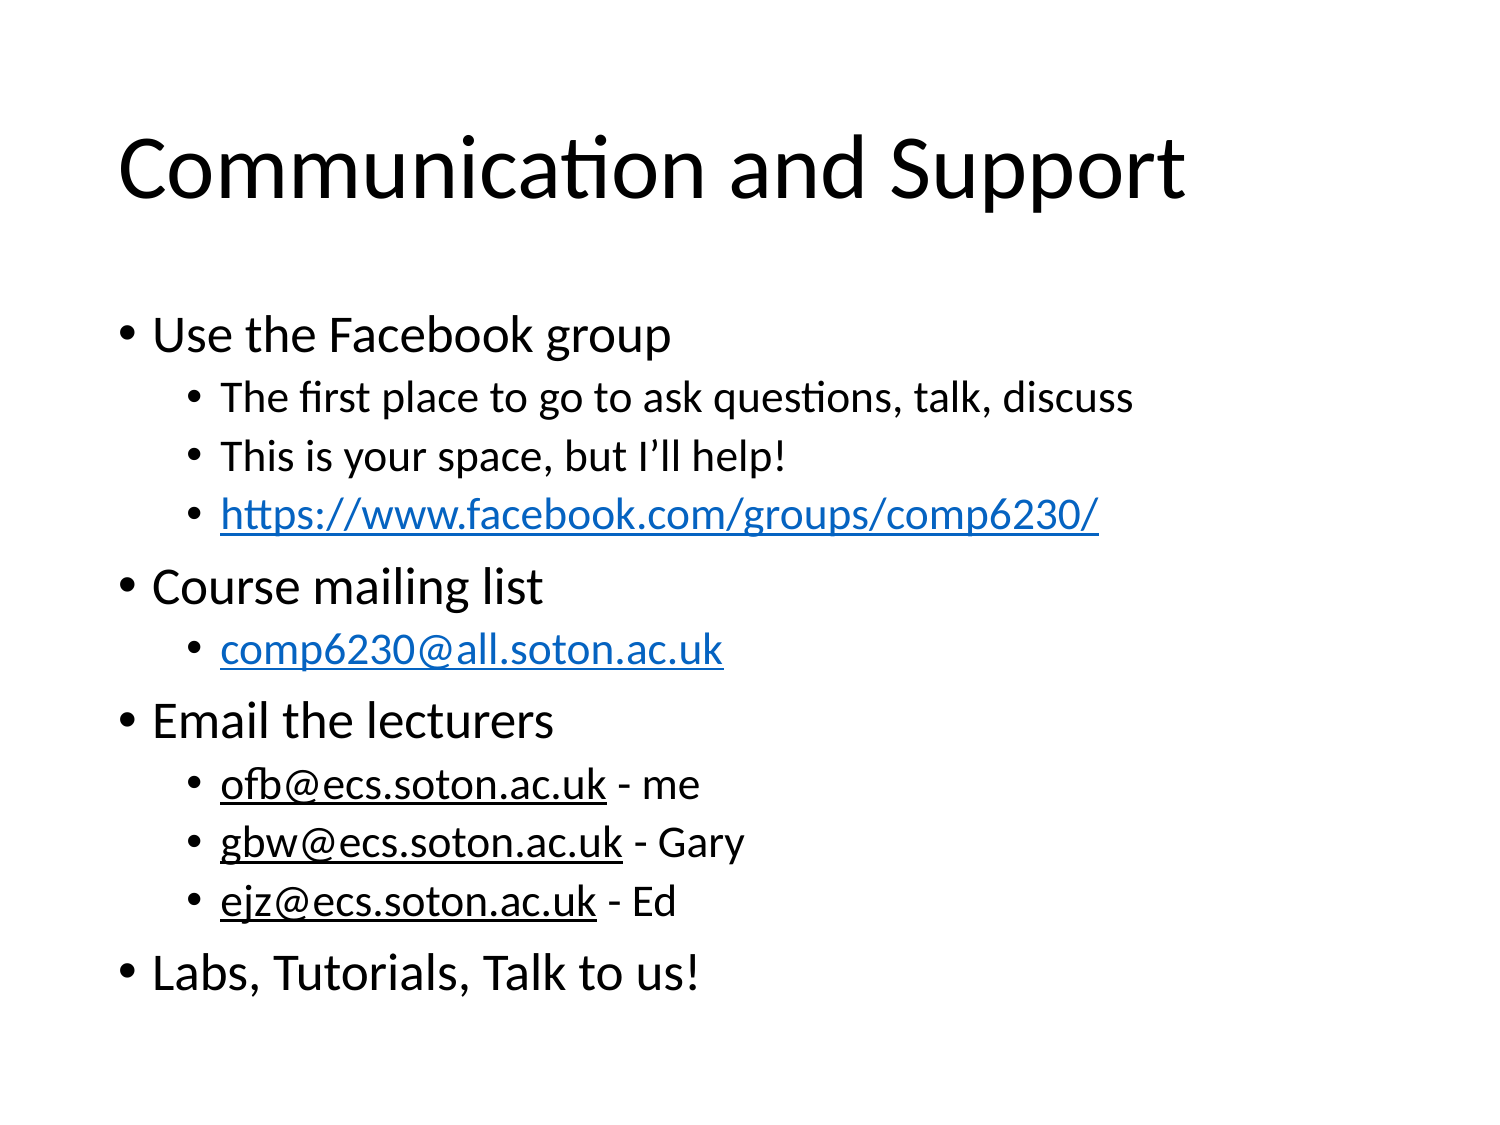

# Communication and Support
Use the Facebook group
The first place to go to ask questions, talk, discuss
This is your space, but I’ll help!
https://www.facebook.com/groups/comp6230/
Course mailing list
comp6230@all.soton.ac.uk
Email the lecturers
ofb@ecs.soton.ac.uk - me
gbw@ecs.soton.ac.uk - Gary
ejz@ecs.soton.ac.uk - Ed
Labs, Tutorials, Talk to us!